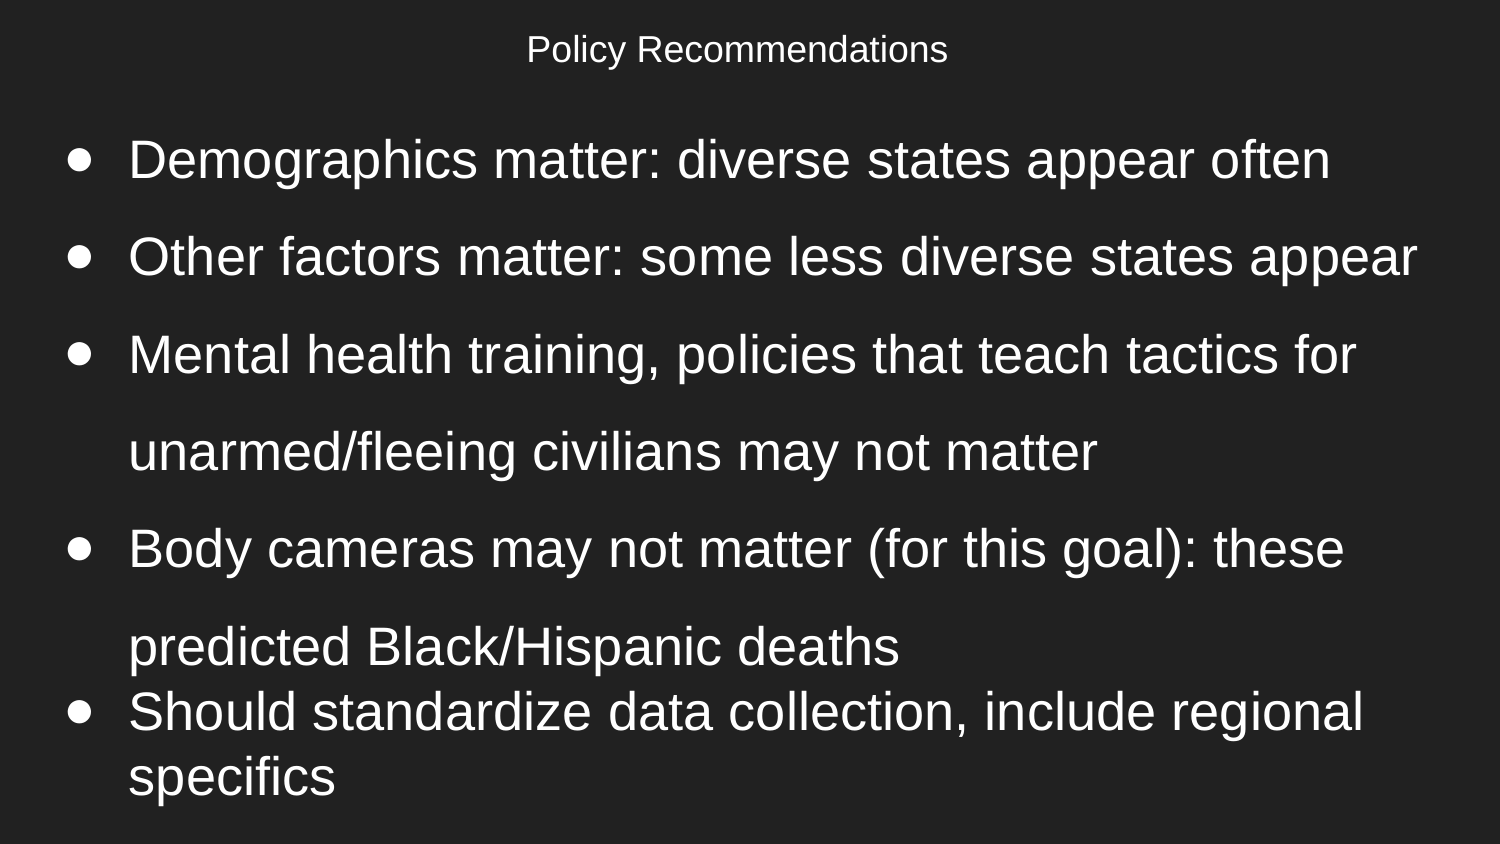

# Policy Recommendations
Demographics matter: diverse states appear often
Other factors matter: some less diverse states appear
Mental health training, policies that teach tactics for unarmed/fleeing civilians may not matter
Body cameras may not matter (for this goal): these predicted Black/Hispanic deaths
Should standardize data collection, include regional specifics